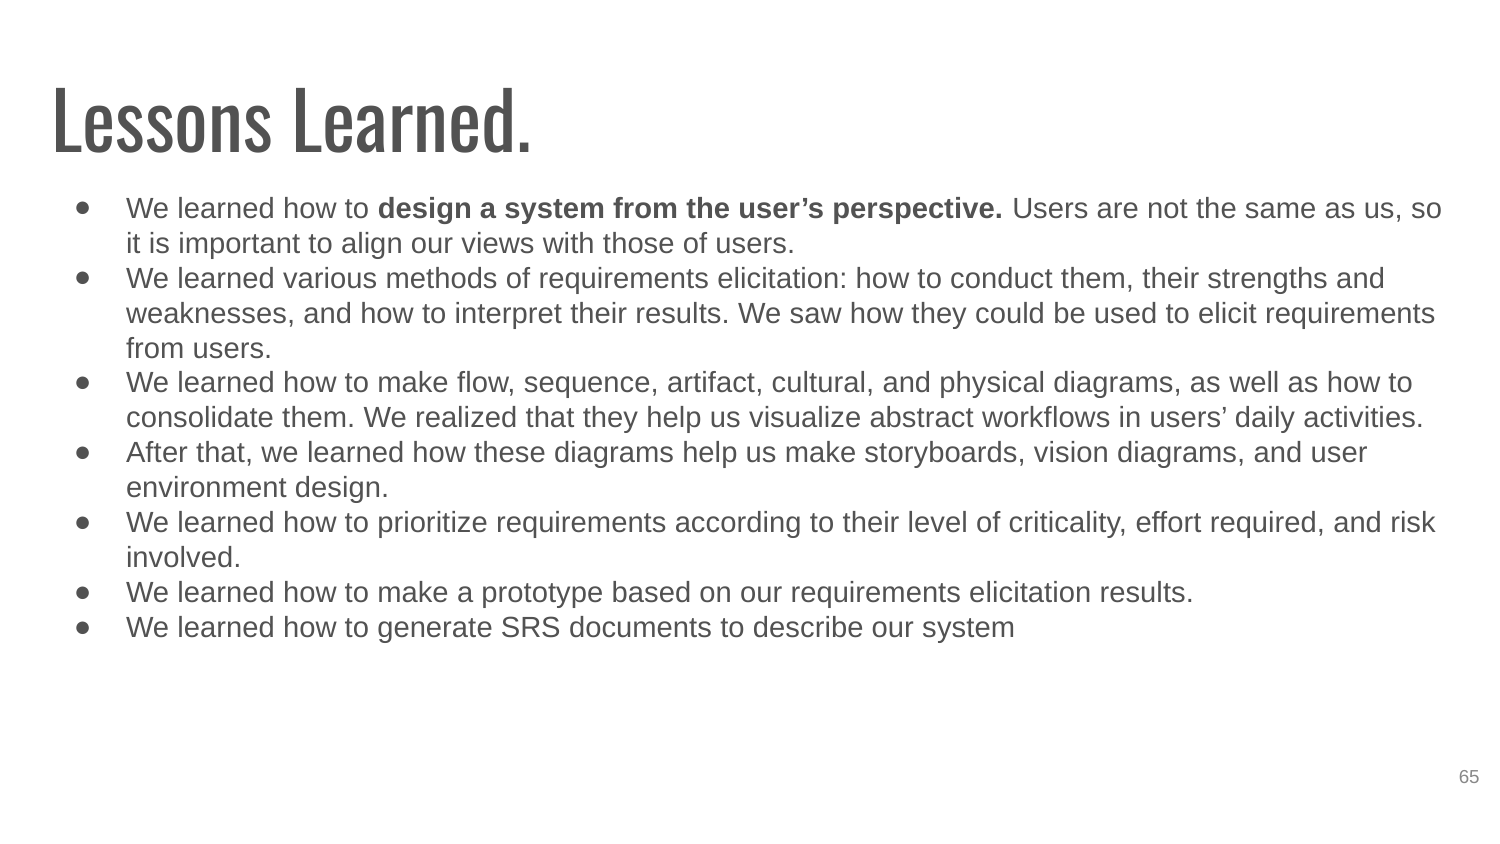

# Lessons Learned.
We learned how to design a system from the user’s perspective. Users are not the same as us, so it is important to align our views with those of users.
We learned various methods of requirements elicitation: how to conduct them, their strengths and weaknesses, and how to interpret their results. We saw how they could be used to elicit requirements from users.
We learned how to make flow, sequence, artifact, cultural, and physical diagrams, as well as how to consolidate them. We realized that they help us visualize abstract workflows in users’ daily activities.
After that, we learned how these diagrams help us make storyboards, vision diagrams, and user environment design.
We learned how to prioritize requirements according to their level of criticality, effort required, and risk involved.
We learned how to make a prototype based on our requirements elicitation results.
We learned how to generate SRS documents to describe our system
65